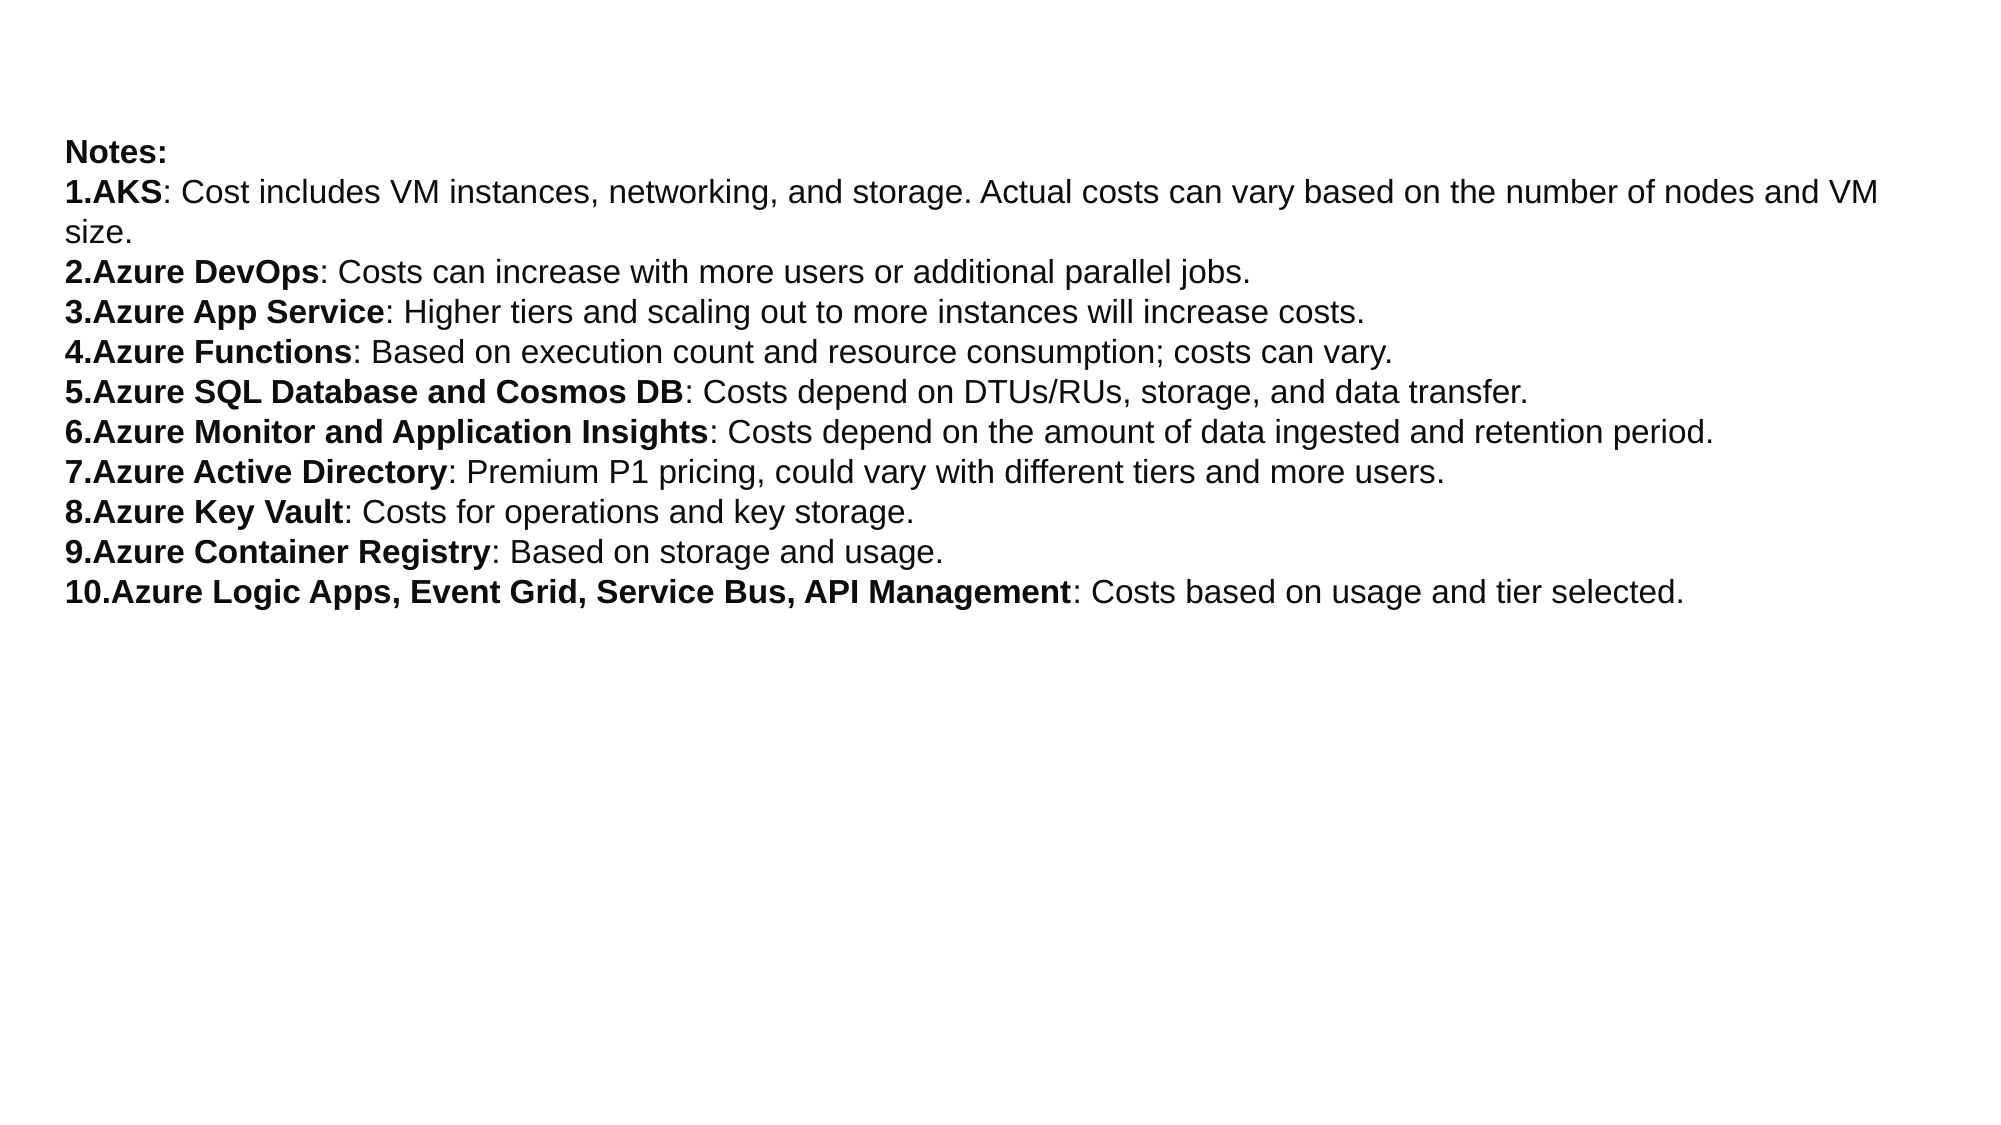

Notes:
AKS: Cost includes VM instances, networking, and storage. Actual costs can vary based on the number of nodes and VM size.
Azure DevOps: Costs can increase with more users or additional parallel jobs.
Azure App Service: Higher tiers and scaling out to more instances will increase costs.
Azure Functions: Based on execution count and resource consumption; costs can vary.
Azure SQL Database and Cosmos DB: Costs depend on DTUs/RUs, storage, and data transfer.
Azure Monitor and Application Insights: Costs depend on the amount of data ingested and retention period.
Azure Active Directory: Premium P1 pricing, could vary with different tiers and more users.
Azure Key Vault: Costs for operations and key storage.
Azure Container Registry: Based on storage and usage.
Azure Logic Apps, Event Grid, Service Bus, API Management: Costs based on usage and tier selected.